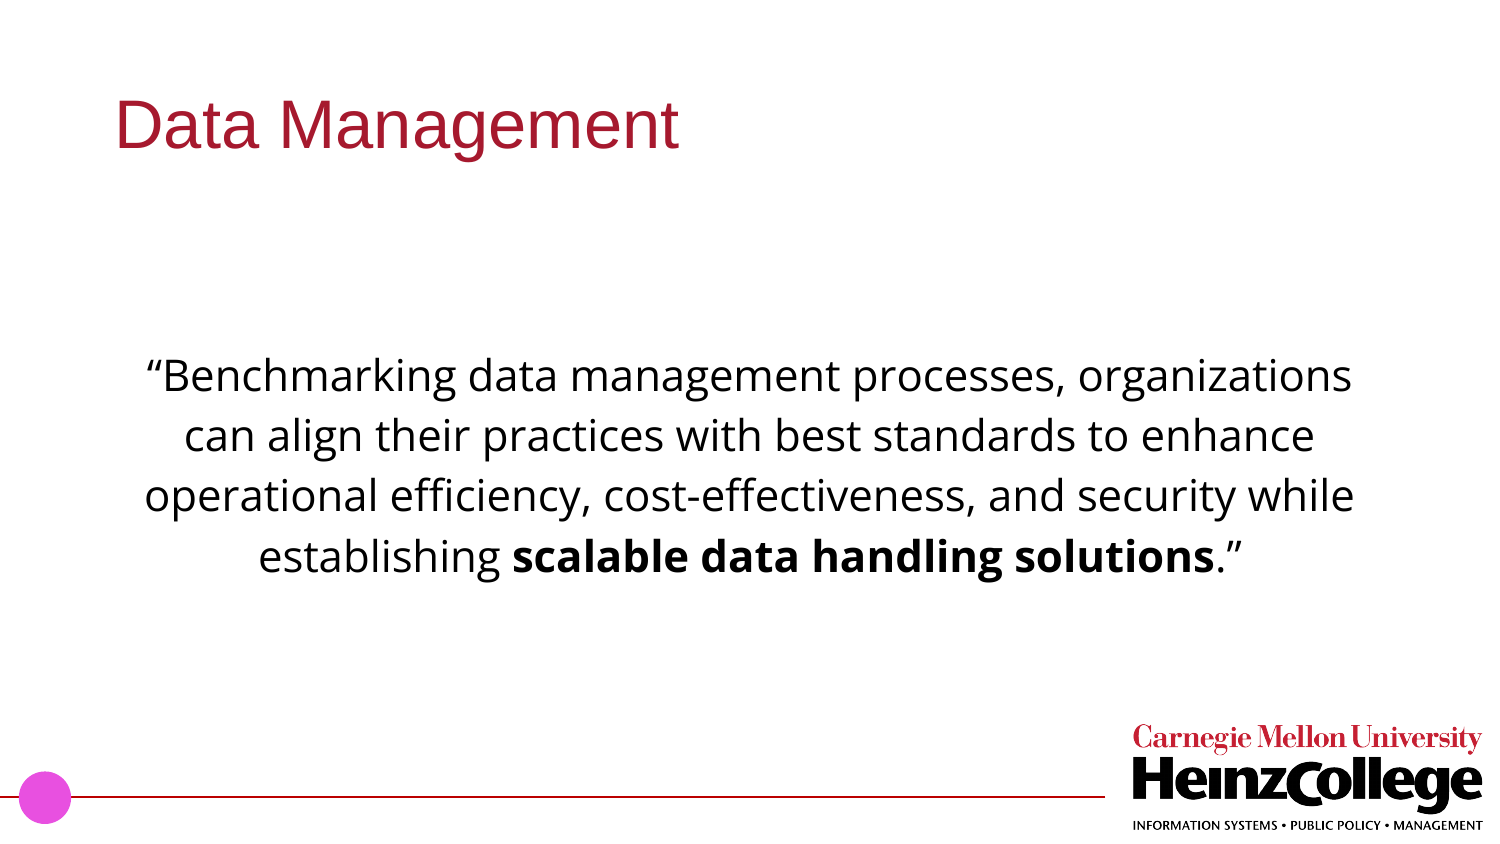

# Data Management
“Benchmarking data management processes, organizations can align their practices with best standards to enhance operational efficiency, cost-effectiveness, and security while establishing scalable data handling solutions.”